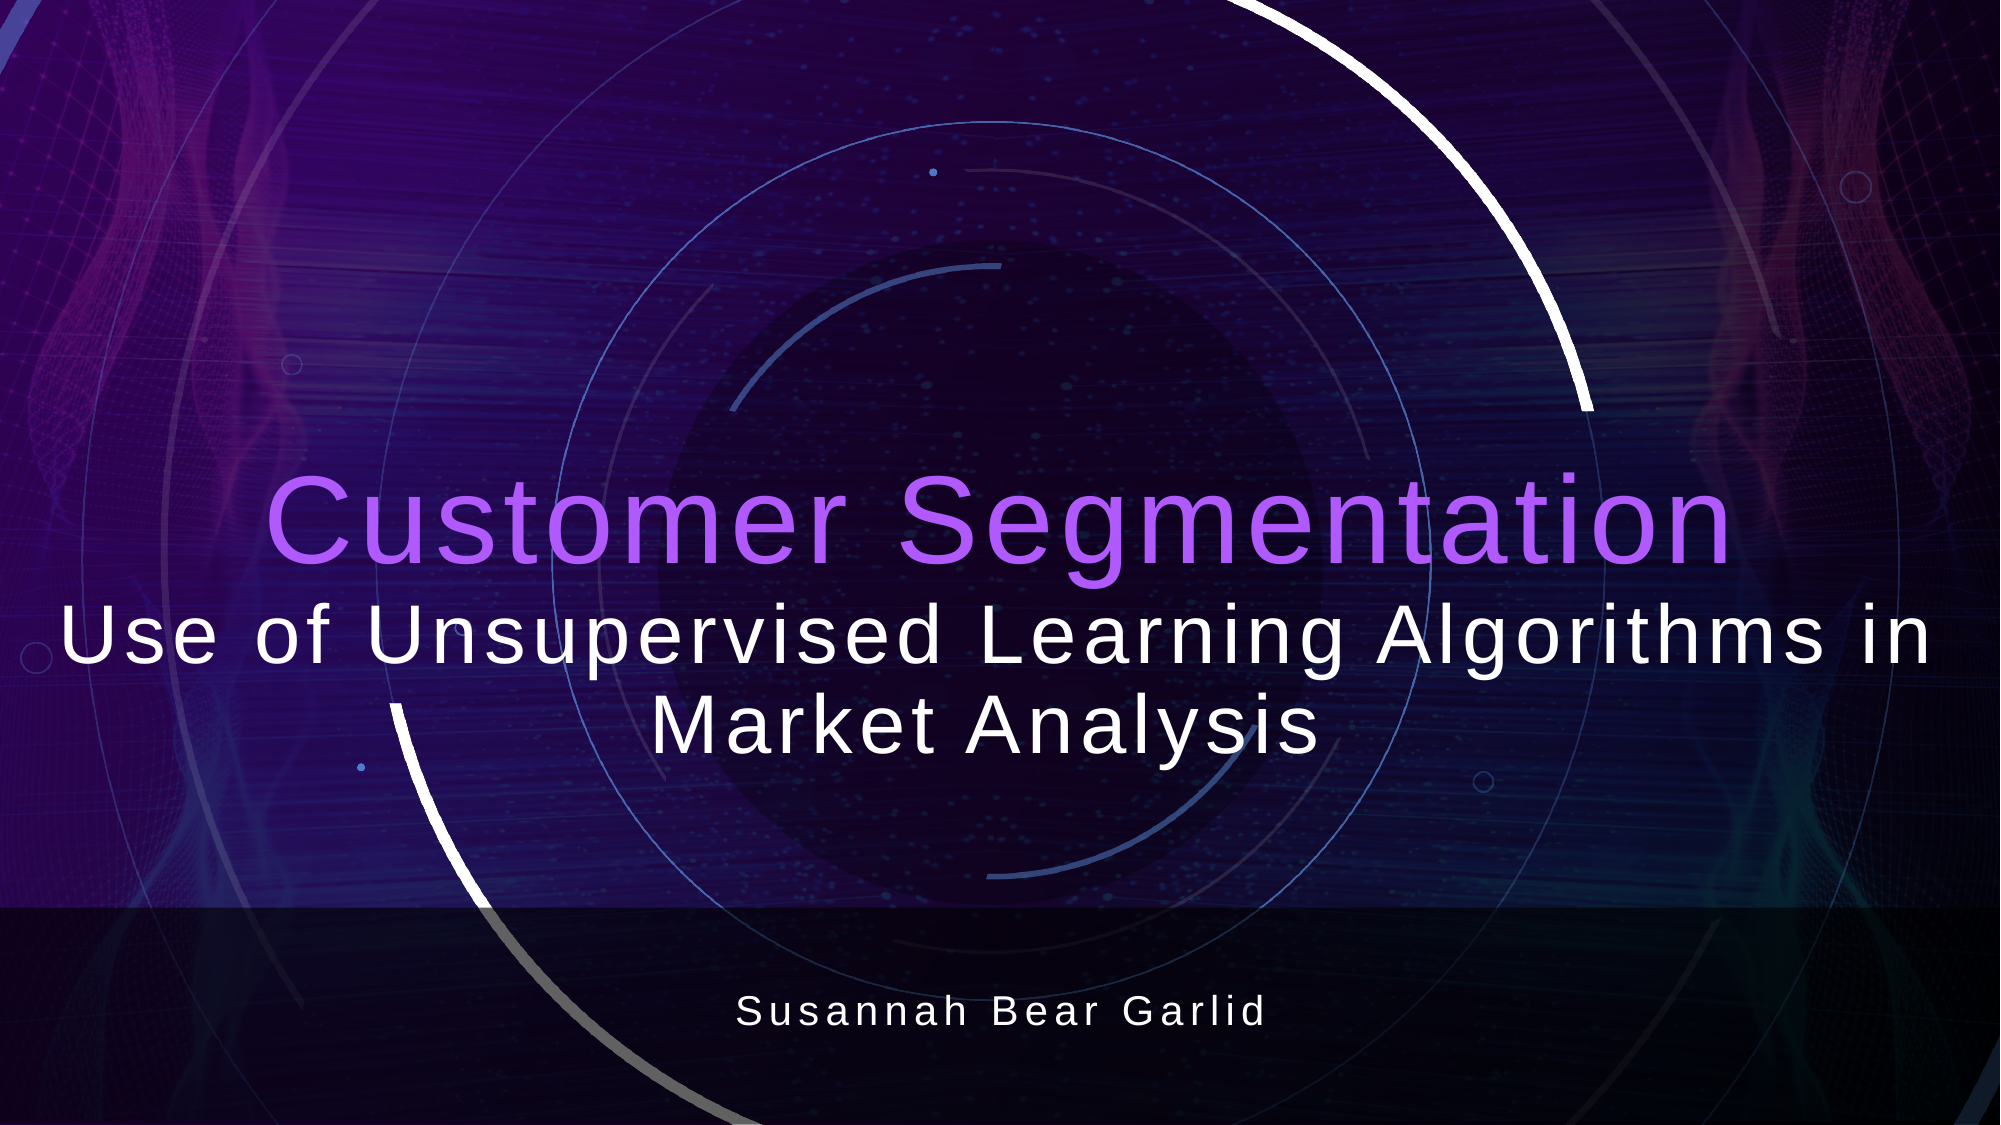

# Customer Segmentation
Use of Unsupervised Learning Algorithms in Market Analysis
Susannah Bear Garlid